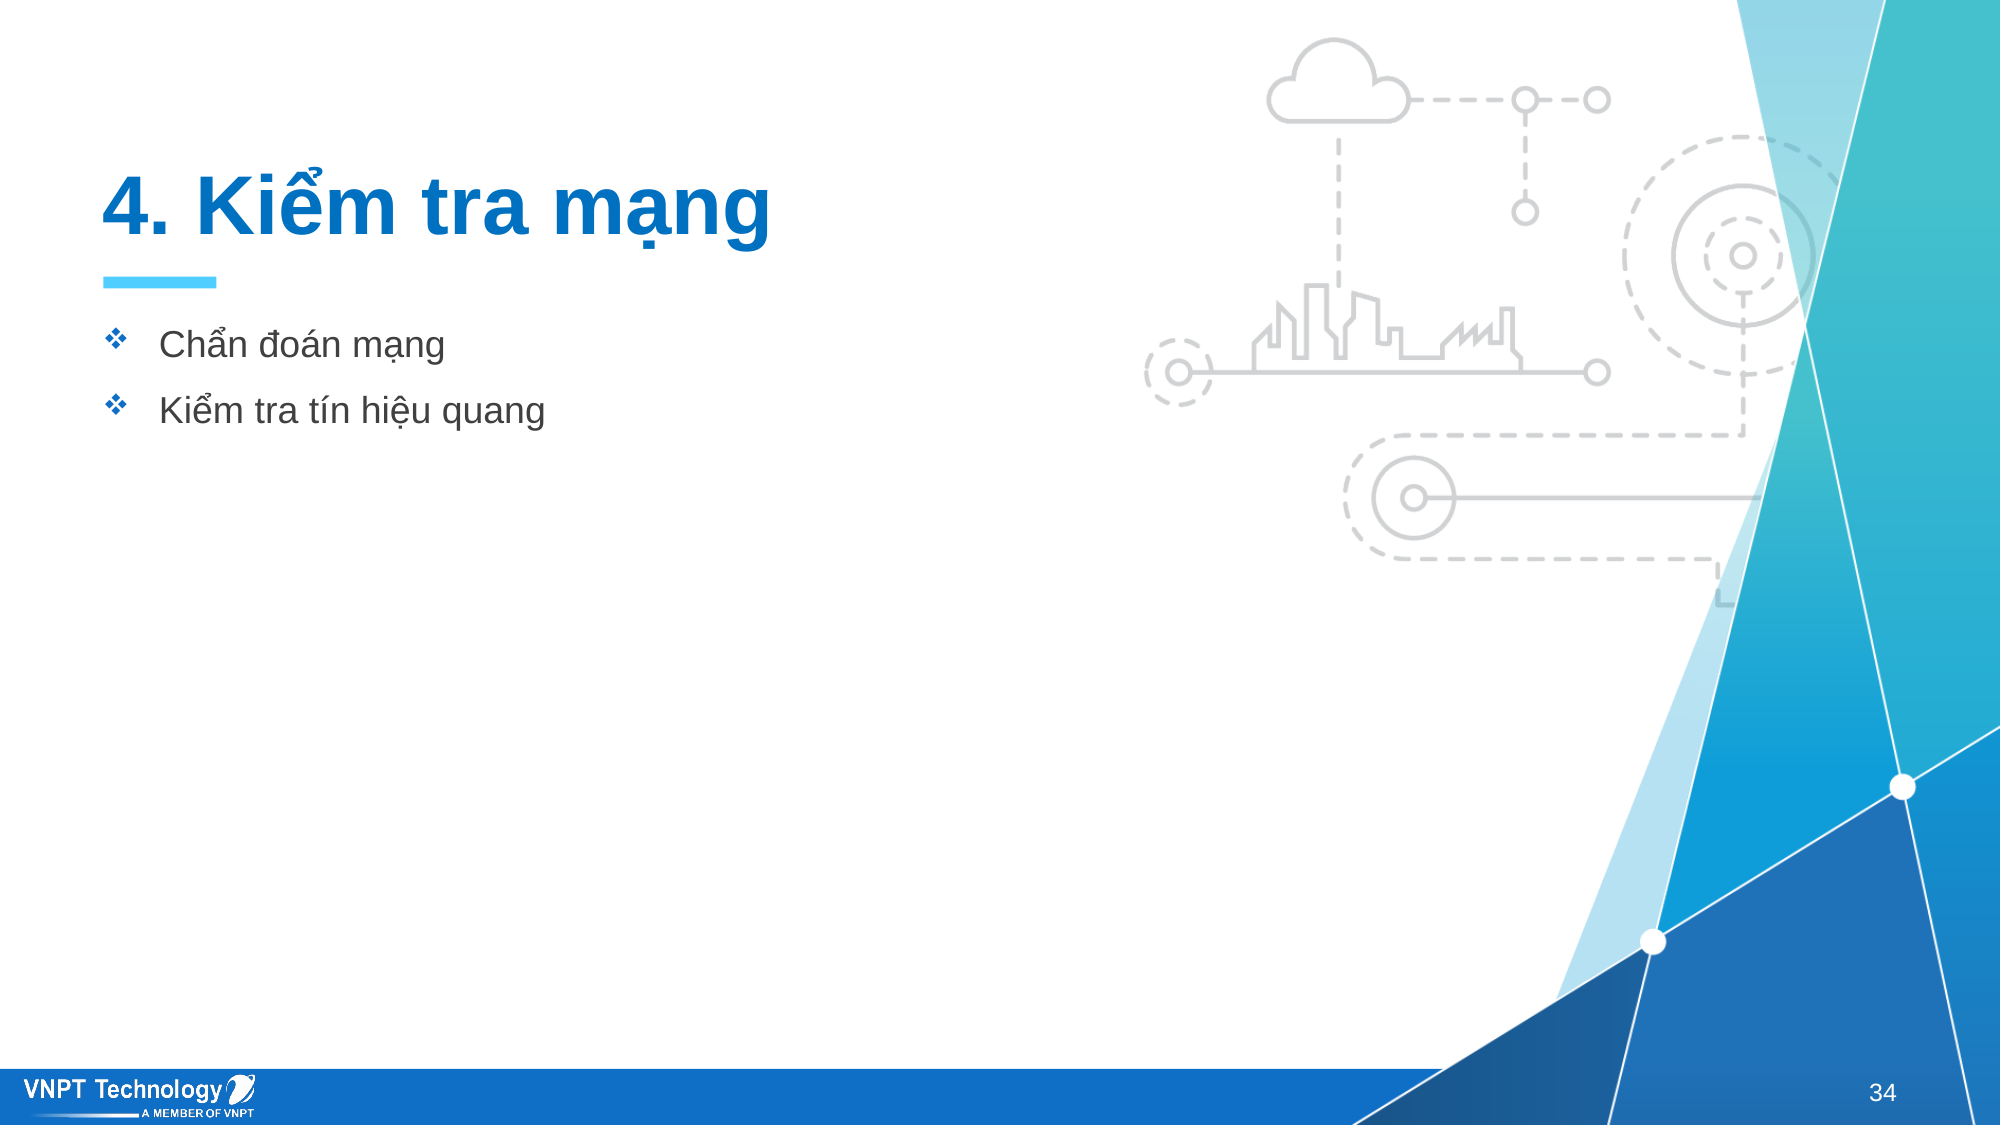

# 4. Kiểm tra mạng
Chẩn đoán mạng
Kiểm tra tín hiệu quang

34